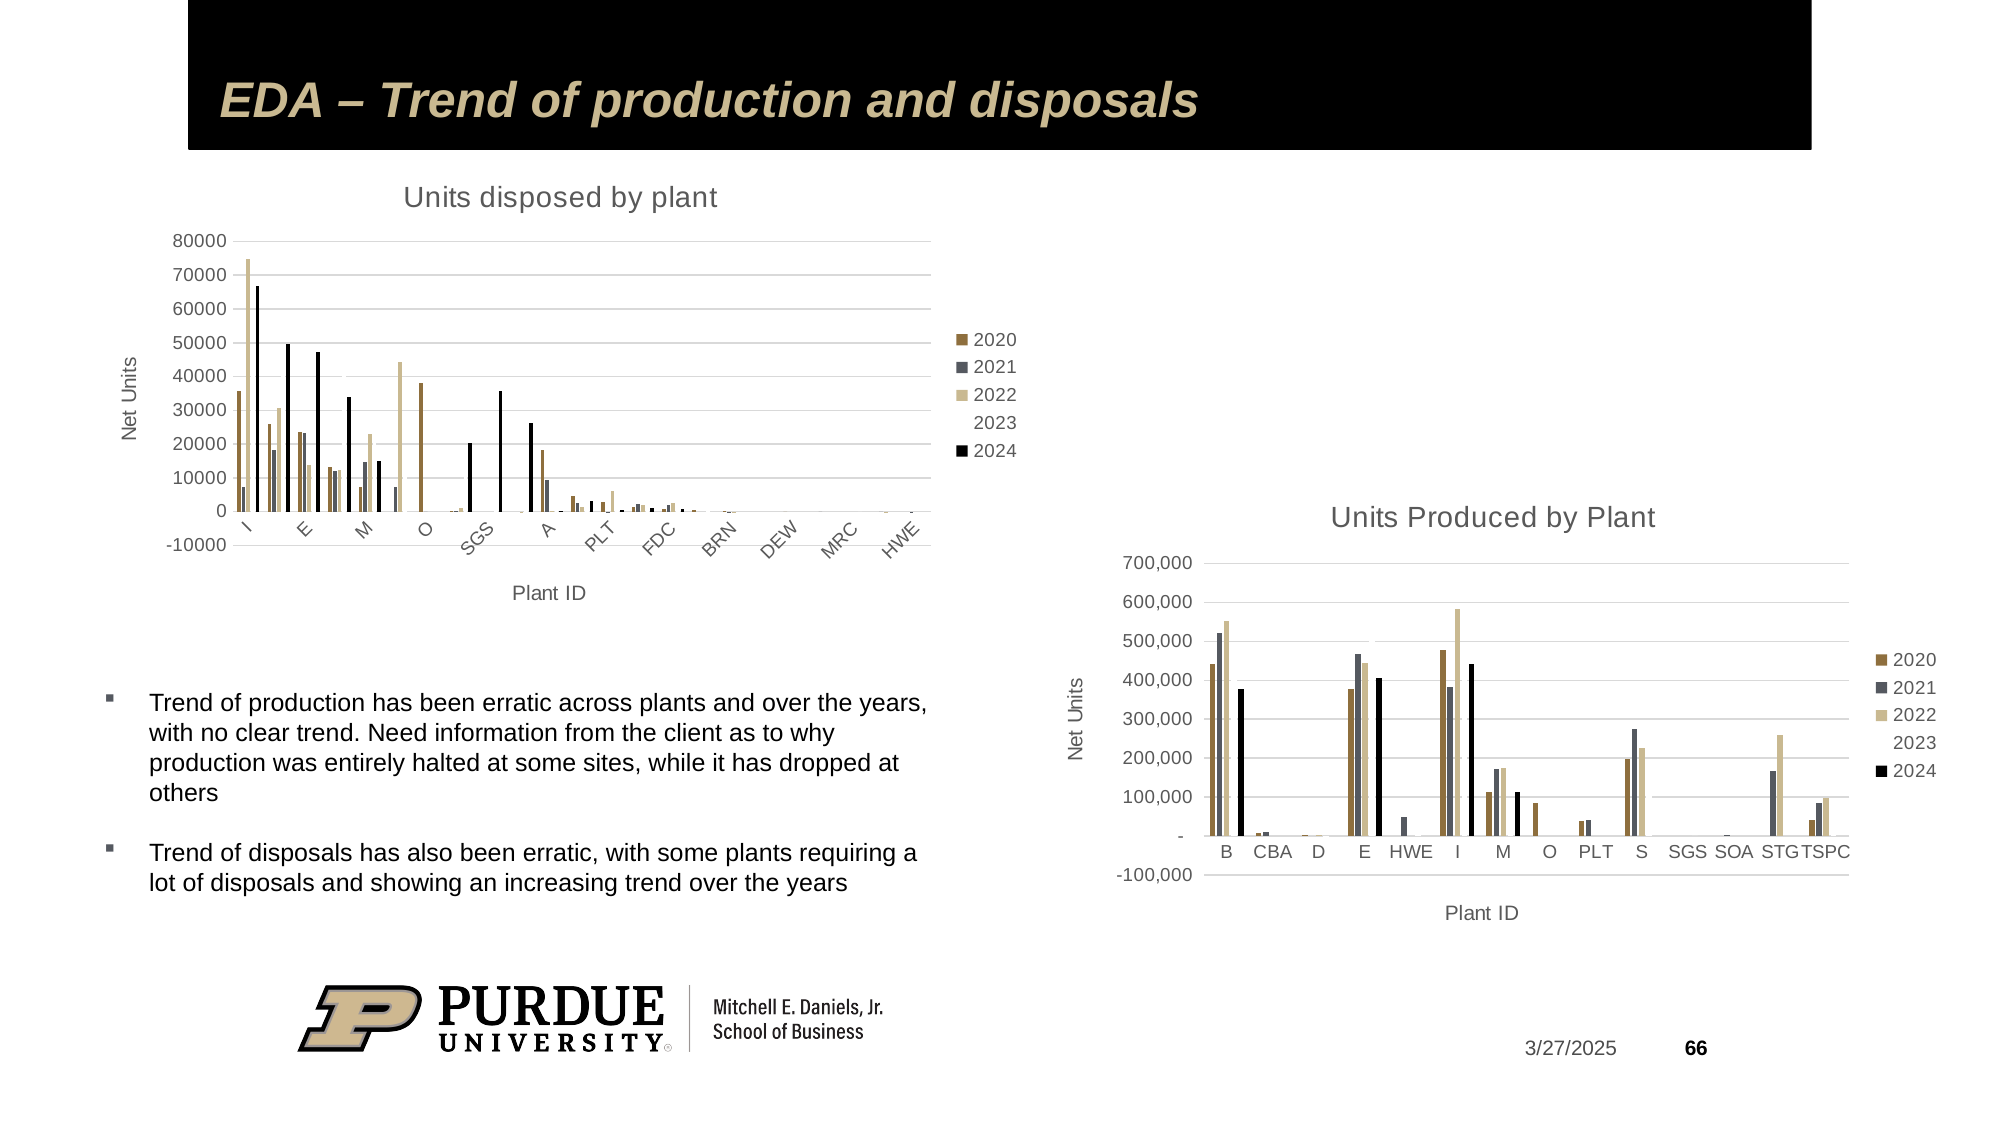

# EDA – Trend of production and disposals

### Chart: Units disposed by plant

| Category | 2020 | 2021 | 2022 | 2023 | 2024 |
|---|---|---|---|---|---|
| I | 35741.0 | 7217.8 | 74772.20000000001 | 42451.8 | 66710.5 |
| B | 25960.1 | 18316.75 | 30773.7 | 42070.0 | 49656.6 |
| E | 23711.0 | 23253.5 | 13916.0 | 15047.0 | 47176.2 |
| S | 13107.5 | 11887.0 | 12240.5 | 45801.0 | 34007.5 |
| M | 7306.0 | 14819.0 | 22966.5 | 24578.5 | 14896.0 |
| STG | None | 7224.8 | 44350.0 | 12498.0 | None |
| O | 38071.0 | 0.0 | None | None | None |
| EBF | 168.0 | 150.0 | 976.5 | 14477.0 | 20211.0 |
| SGS | None | None | None | 60.0 | 35739.5 |
| IAS | None | None | -41.0 | 4438.0 | 26119.0 |
| A | 18216.5 | 9389.0 | 269.0 | 198.0 | 72.0 |
| TSPC | 4707.0 | 2580.0 | 1296.5 | 1268.0 | 3117.0 |
| PLT | 2777.0 | -74.0 | 6171.0 | 2981.0 | 574.0 |
| C | 1255.5 | 2325.0 | 2129.0 | 762.5 | 1035.0 |
| FDC | 784.5 | 1916.0 | 2432.5 | 879.5 | 741.0 |
| CBA | 562.0 | None | None | 4276.0 | None |
| BRN | 112.0 | 49.0 | -49.0 | None | None |
| PAR | None | None | None | 40.0 | None |
| DEW | 5.0 | None | None | None | None |
| D | None | 1.0 | None | None | None |
| MRC | None | None | None | 0.0 | None |
| SOA | None | 2.0 | -2.0 | None | None |
| HWE | None | -253.5 | None | -5.0 | None |

### Chart: Units Produced by Plant

| Category | 2020 | 2021 | 2022 | 2023 | 2024 |
|---|---|---|---|---|---|
| B | 442884.53 | 521619.25 | 553229.2 | 483121.4 | 377219.0 |
| CBA | 8416.0 | 9936.0 | None | None | None |
| D | 2498.1 | None | 1291.25 | 274.0 | None |
| E | 377342.5 | 466745.0 | 445554.21 | 530122.4 | 406426.4 |
| HWE | None | 47695.5 | None | 22632.5 | None |
| I | 476976.0 | 383601.5 | 582198.0 | 482483.0 | 440717.0 |
| M | 112790.0 | 172633.5 | 173710.5 | 96340.0 | 112381.0 |
| O | 85114.0 | None | None | None | None |
| PLT | 37663.0 | 41218.0 | None | None | None |
| S | 198312.5 | 274606.0 | 226376.0 | 110867.5 | None |
| SGS | None | None | None | -1.0 | None |
| SOA | None | 2808.4 | None | None | None |
| STG | None | 166352.0 | 258919.0 | None | None |
| TSPC | 41918.0 | 85474.0 | 98341.0 | 20259.0 | None |
Trend of production has been erratic across plants and over the years, with no clear trend. Need information from the client as to why production was entirely halted at some sites, while it has dropped at others

Trend of disposals has also been erratic, with some plants requiring a lot of disposals and showing an increasing trend over the years

66
3/27/2025